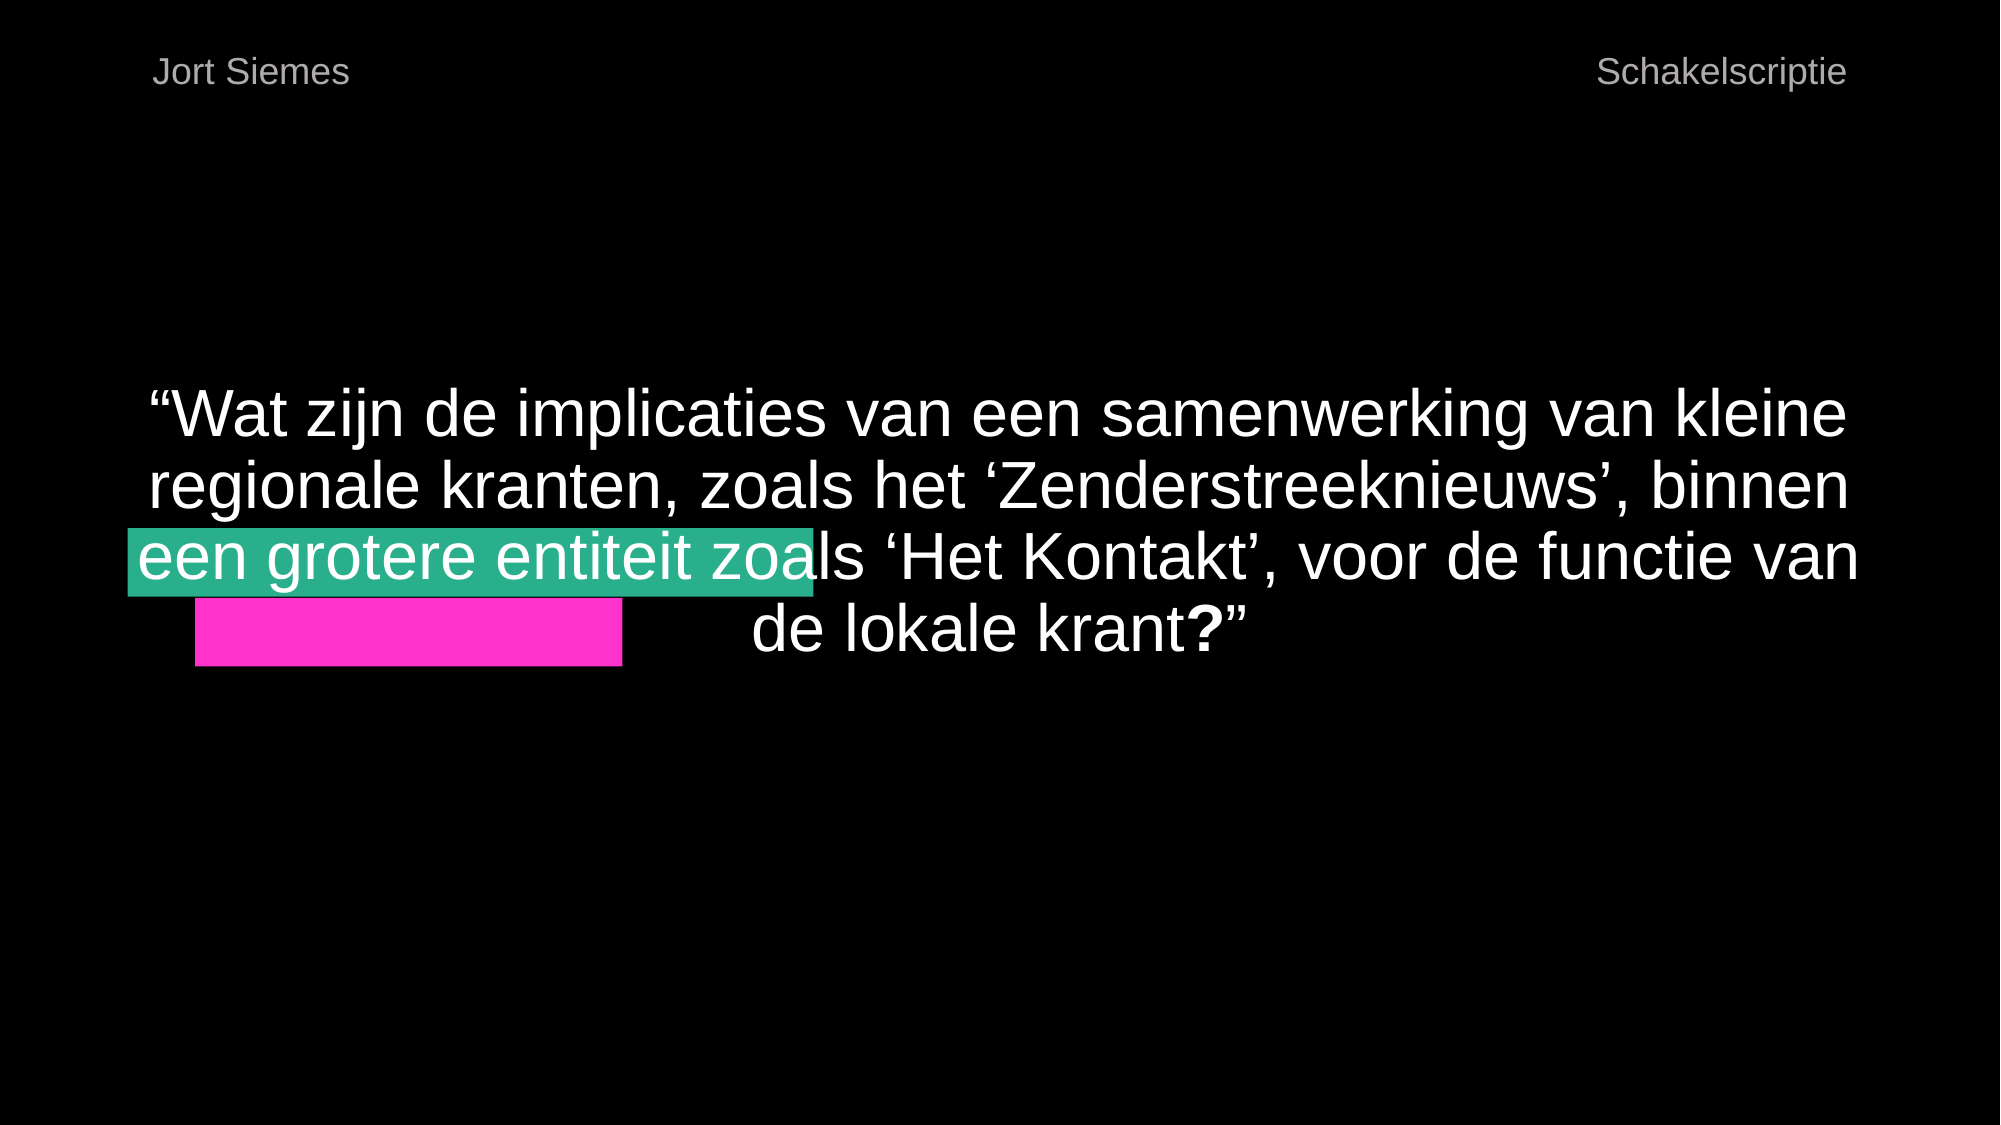

Jort Siemes
Schakelscriptie
# “Wat zijn de implicaties van een samenwerking van kleine regionale kranten, zoals het ‘Zenderstreeknieuws’, binnen een grotere entiteit zoals ‘Het Kontakt’, voor de functie van de lokale krant?”